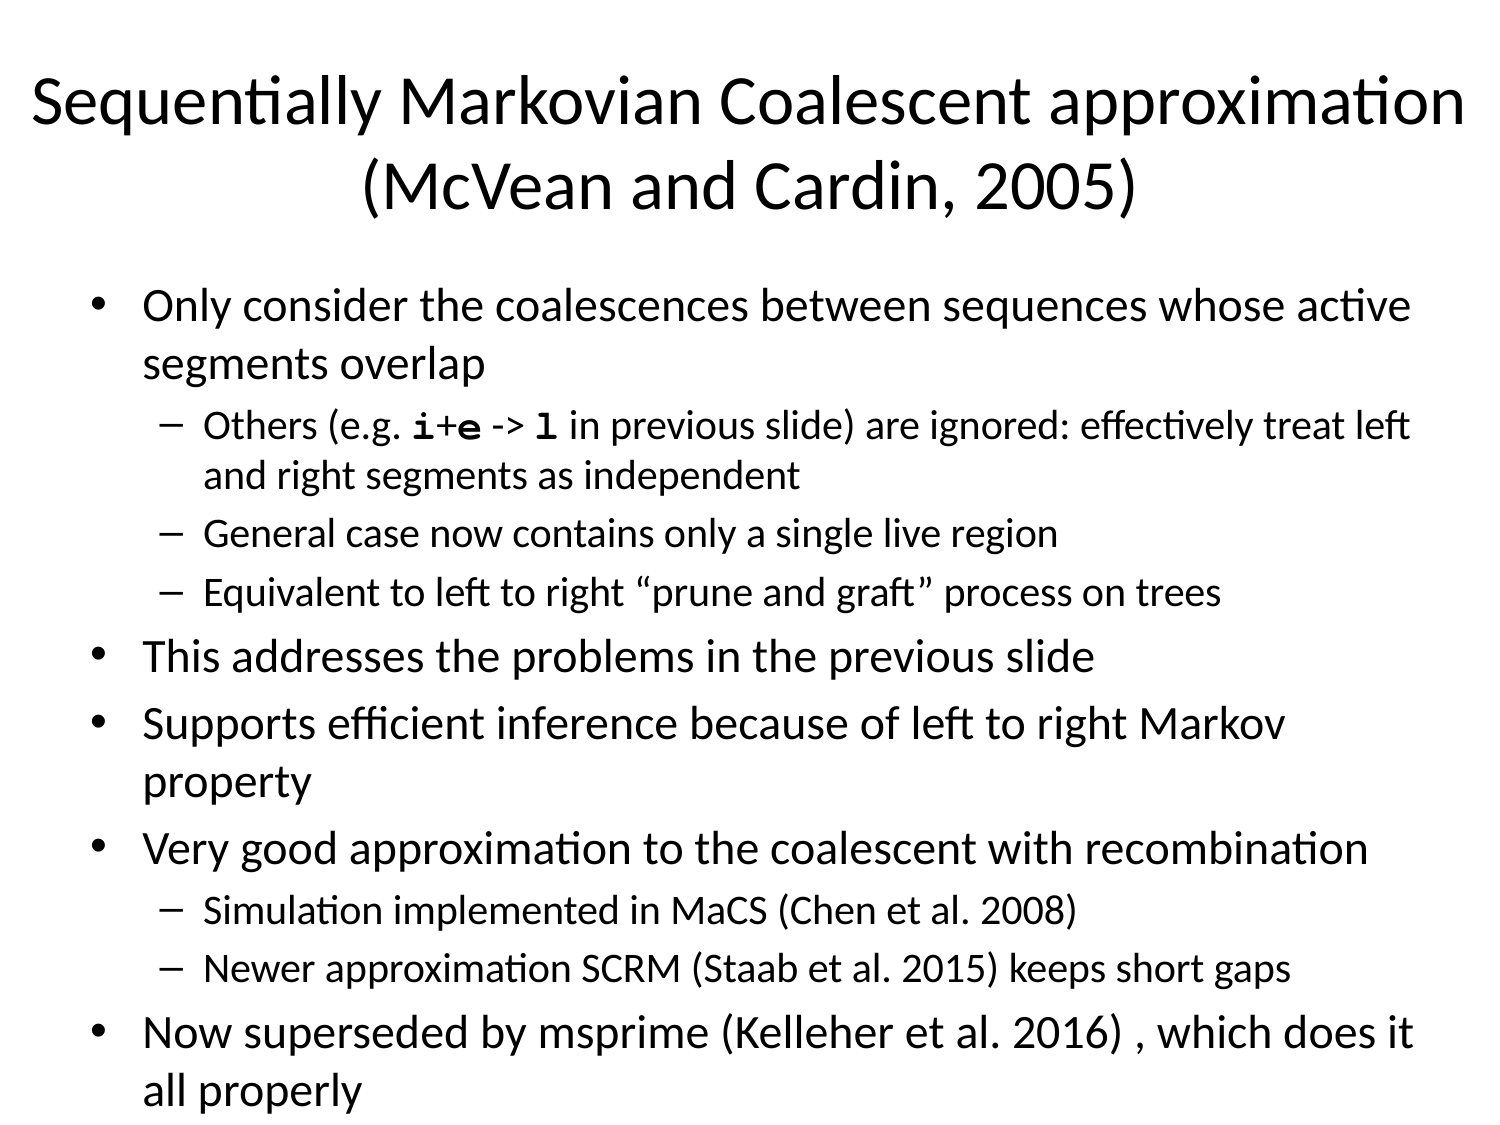

# Sequentially Markovian Coalescent approximation (McVean and Cardin, 2005)
Only consider the coalescences between sequences whose active segments overlap
Others (e.g. i+e -> l in previous slide) are ignored: effectively treat left and right segments as independent
General case now contains only a single live region
Equivalent to left to right “prune and graft” process on trees
This addresses the problems in the previous slide
Supports efficient inference because of left to right Markov property
Very good approximation to the coalescent with recombination
Simulation implemented in MaCS (Chen et al. 2008)
Newer approximation SCRM (Staab et al. 2015) keeps short gaps
Now superseded by msprime (Kelleher et al. 2016) , which does it all properly